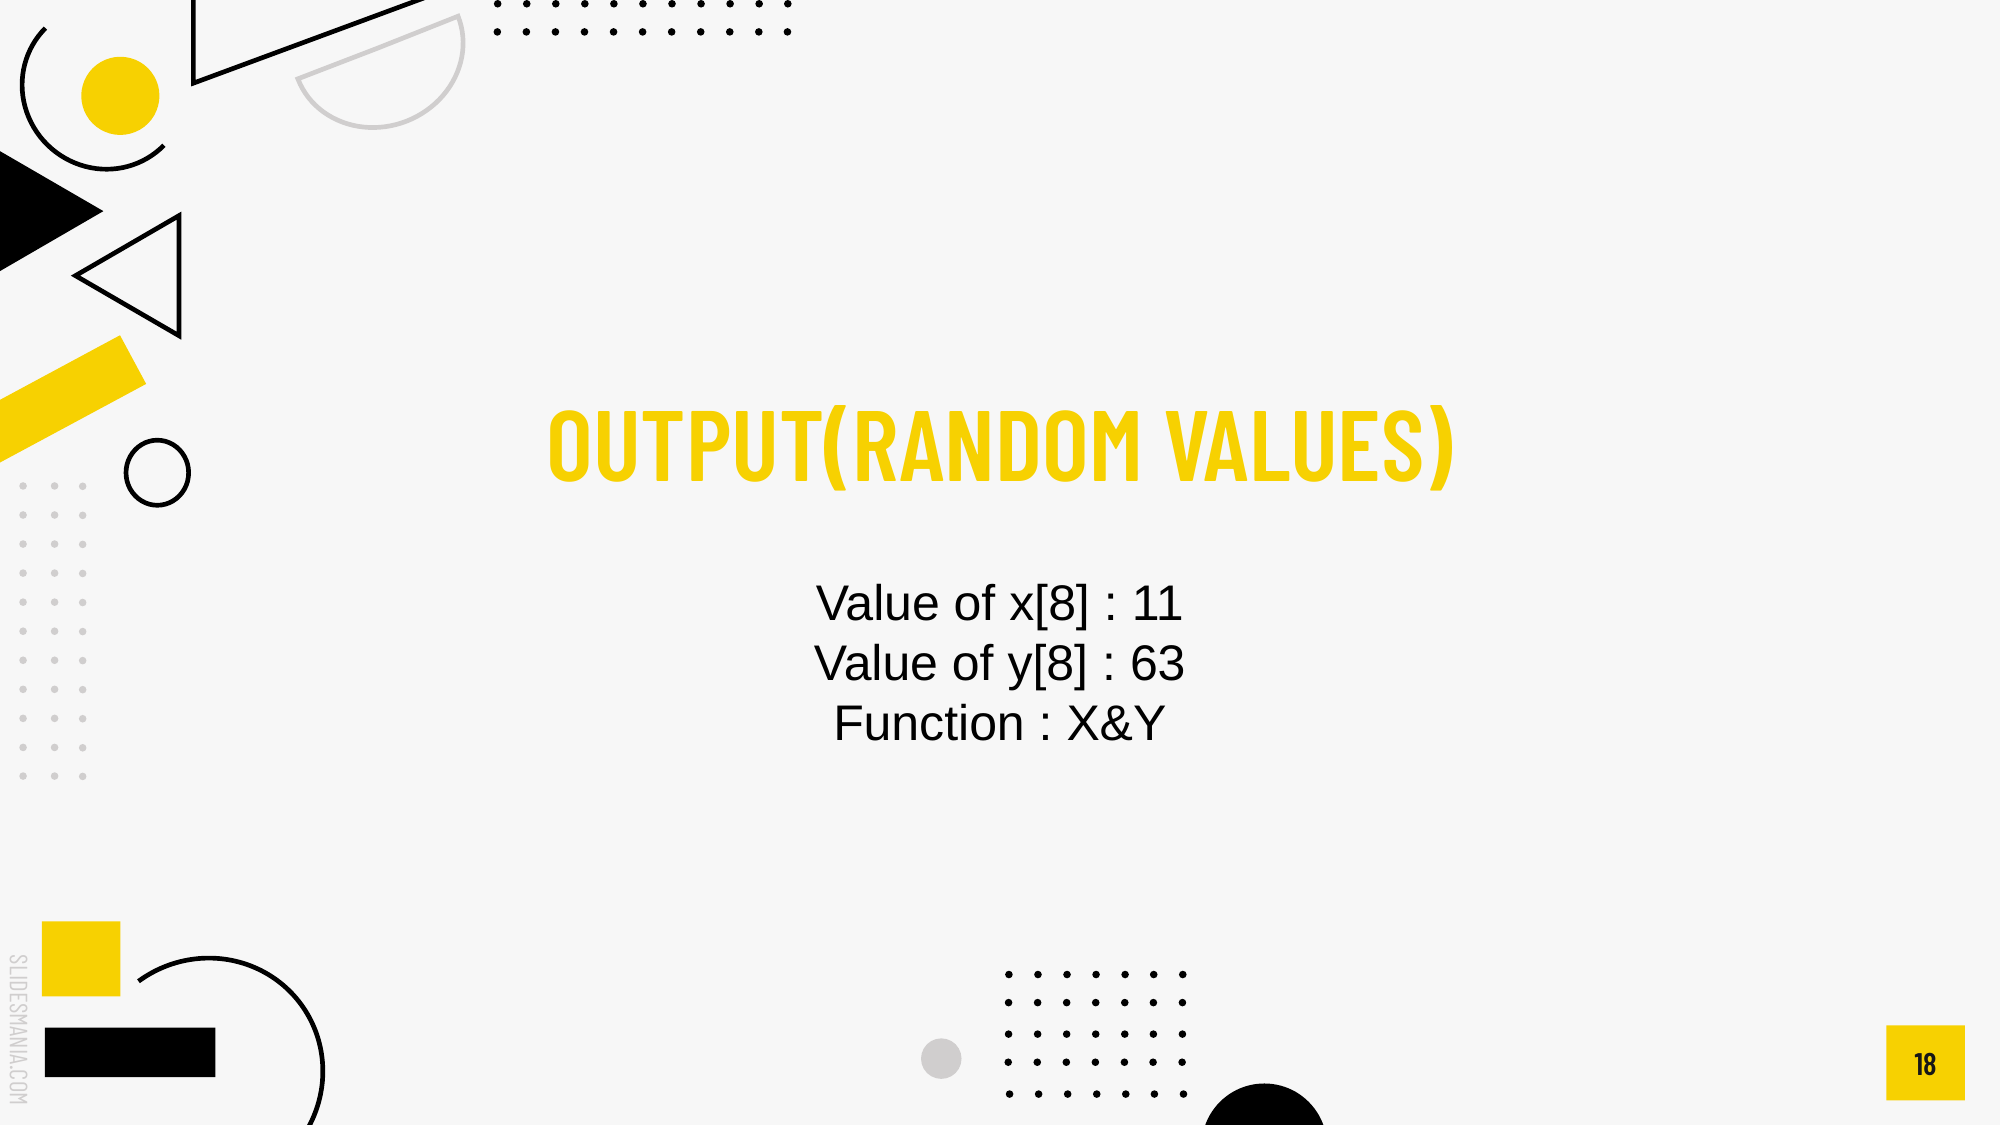

OUTPUT(RANDOM VALUES)
Value of x[8] : 11
Value of y[8] : 63
Function : X&Y
18